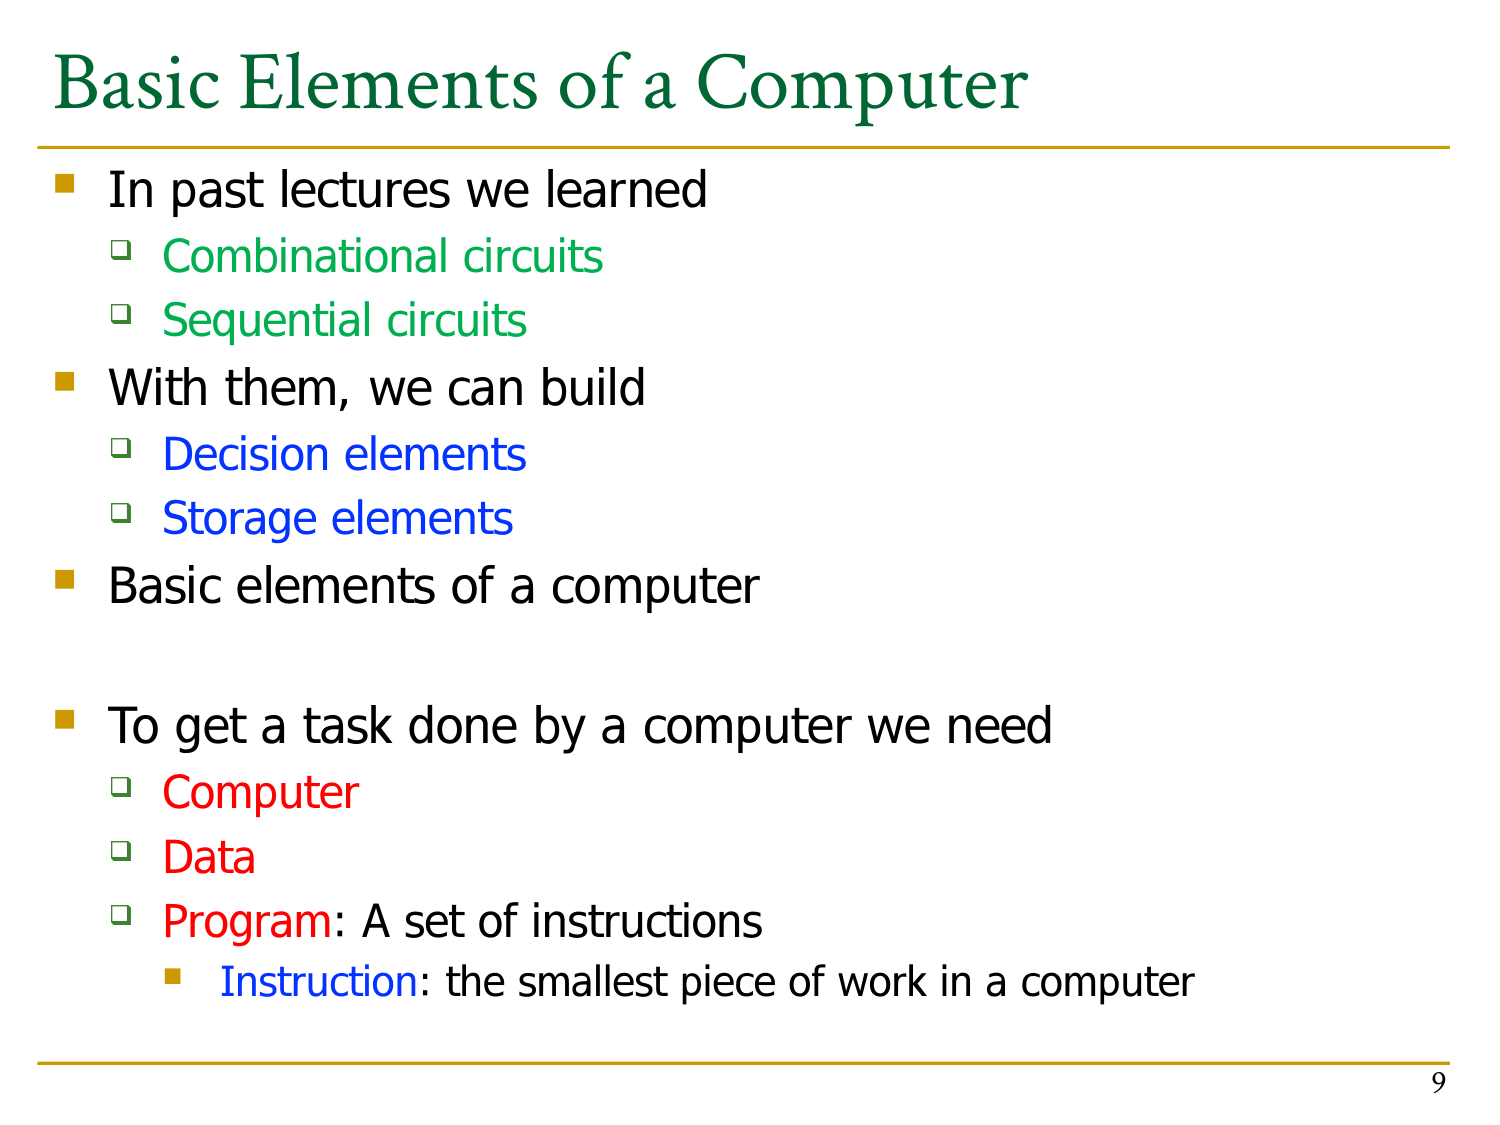

# Basic Elements of a Computer
In past lectures we learned
Combinational circuits
Sequential circuits
With them, we can build
Decision elements
Storage elements
Basic elements of a computer

To get a task done by a computer we need
Computer
Data
Program: A set of instructions
Instruction: the smallest piece of work in a computer
9